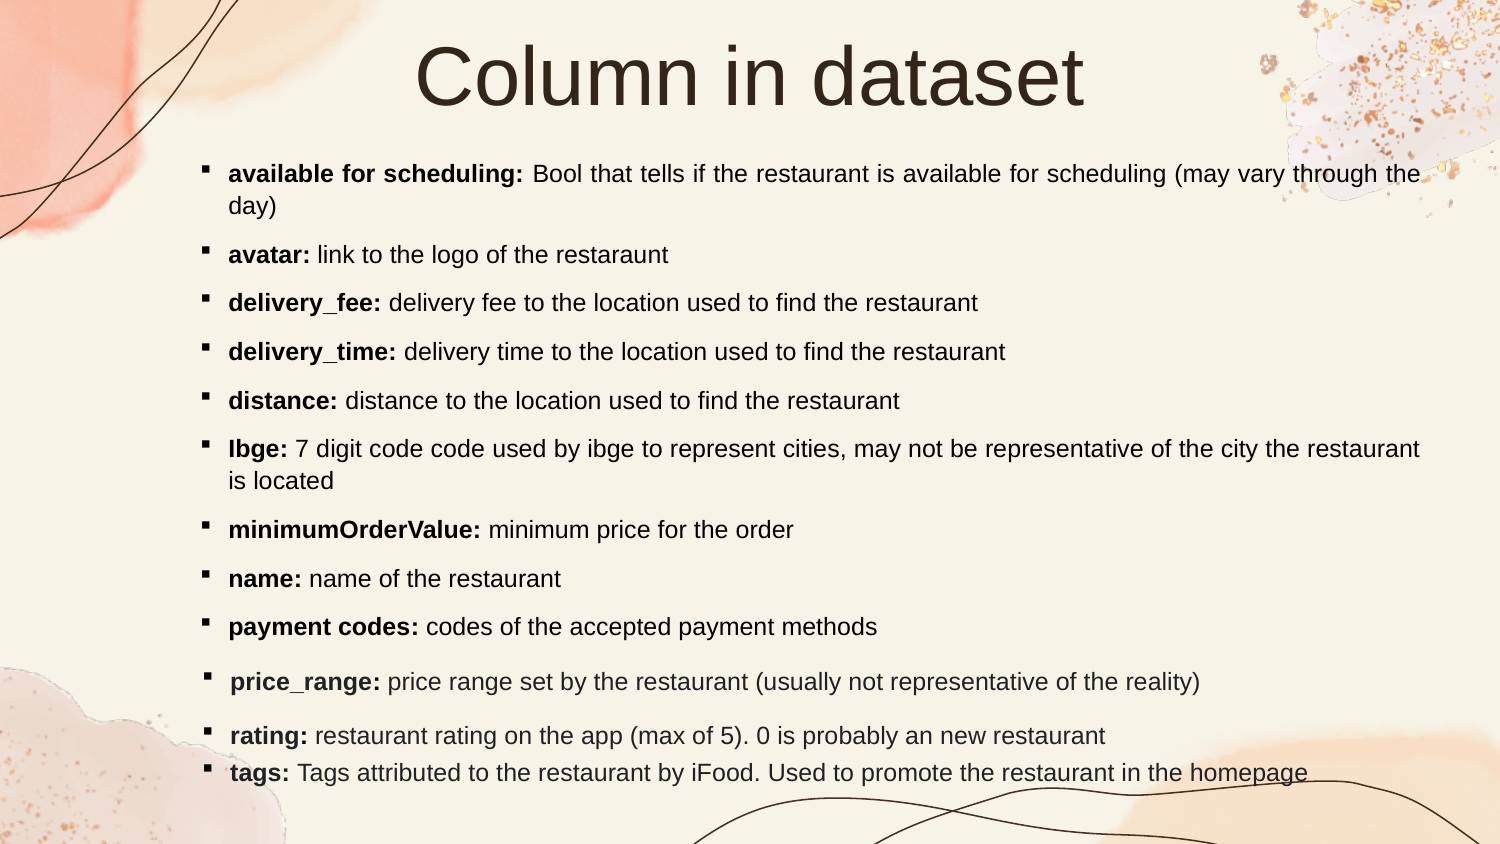

Column in dataset
available for scheduling: Bool that tells if the restaurant is available for scheduling (may vary through the day)
avatar: link to the logo of the restaraunt
delivery_fee: delivery fee to the location used to find the restaurant
delivery_time: delivery time to the location used to find the restaurant
distance: distance to the location used to find the restaurant
Ibge: 7 digit code code used by ibge to represent cities, may not be representative of the city the restaurant is located
minimumOrderValue: minimum price for the order
name: name of the restaurant
payment codes: codes of the accepted payment methods
price_range: price range set by the restaurant (usually not representative of the reality)
rating: restaurant rating on the app (max of 5). 0 is probably an new restaurant
tags: Tags attributed to the restaurant by iFood. Used to promote the restaurant in the homepage